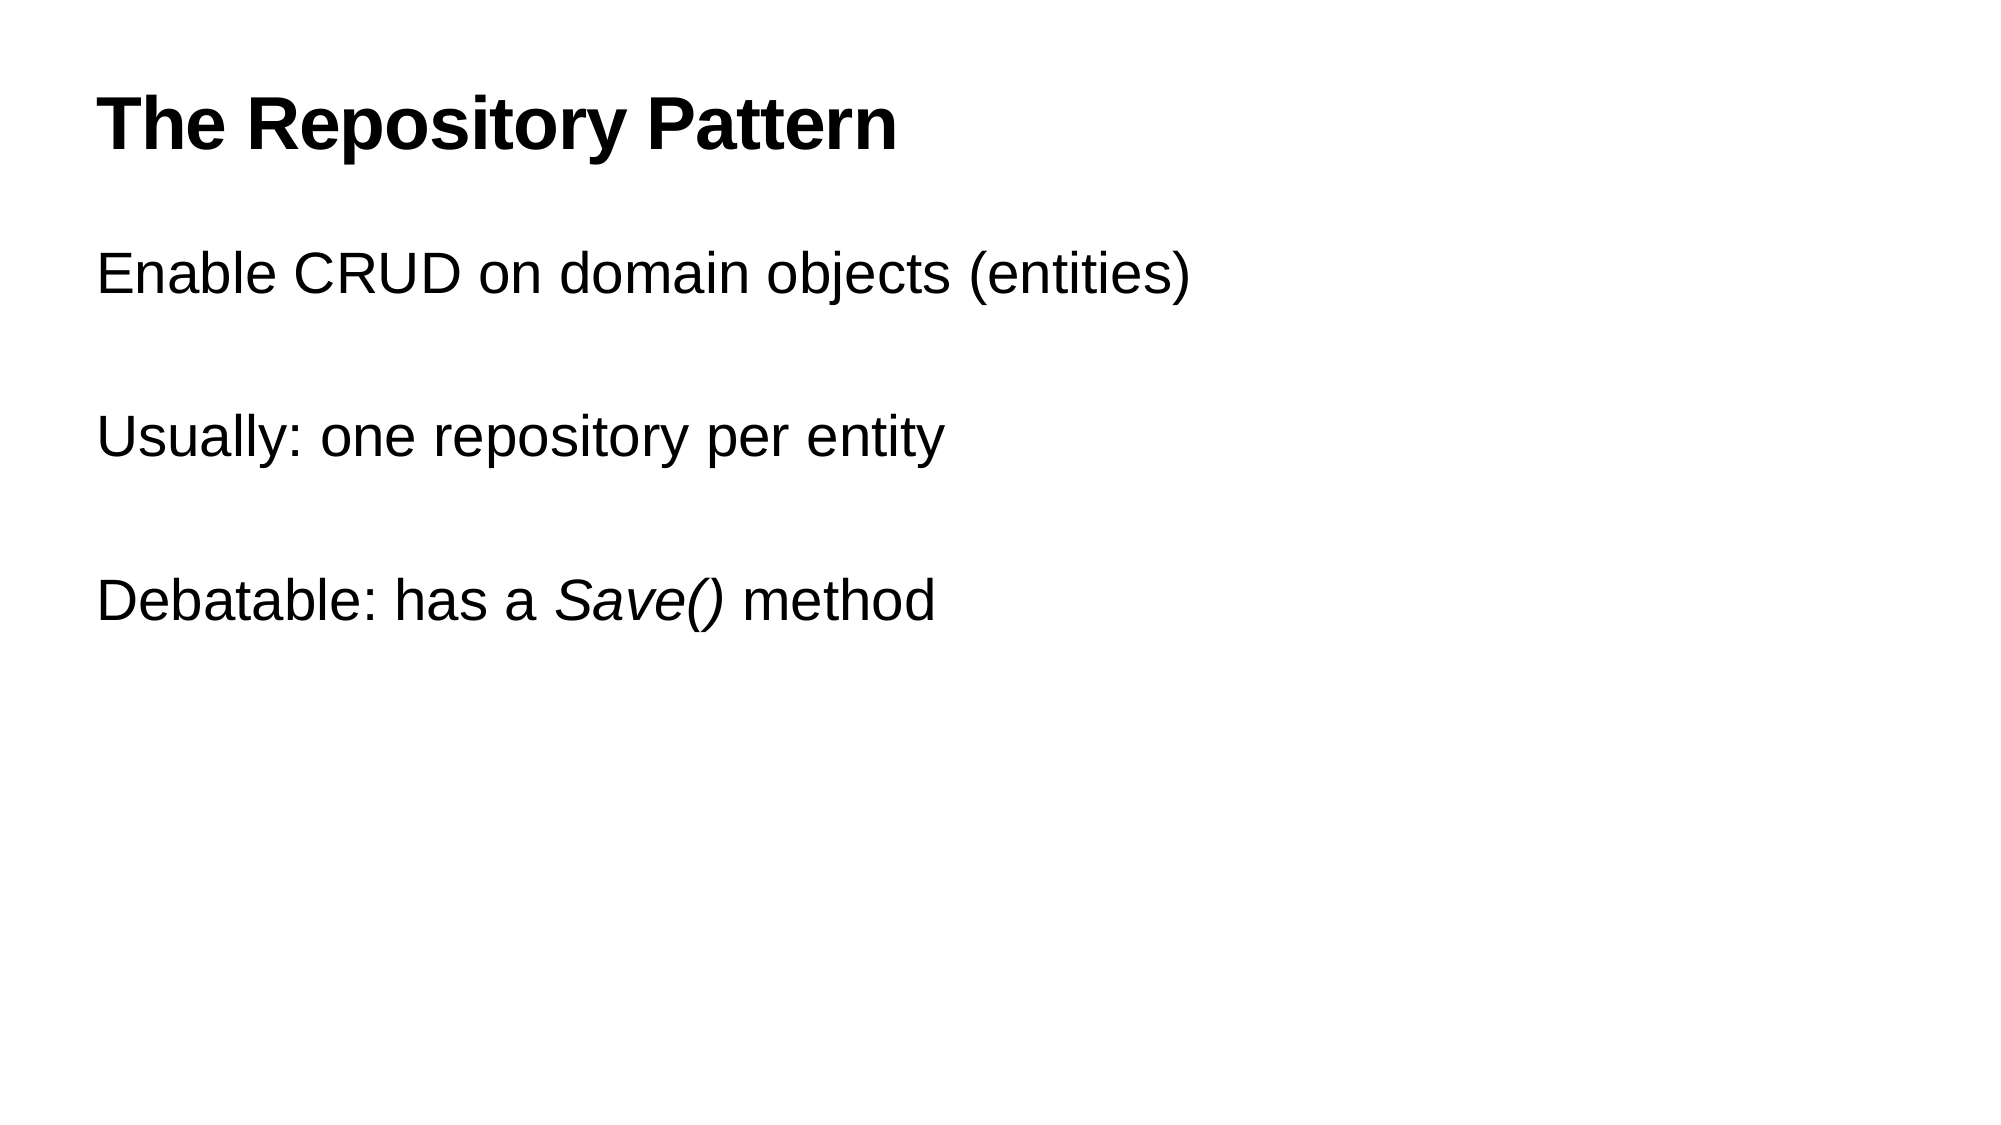

# The Repository Pattern
Enable CRUD on domain objects (entities)

Usually: one repository per entity

Debatable: has a Save() method